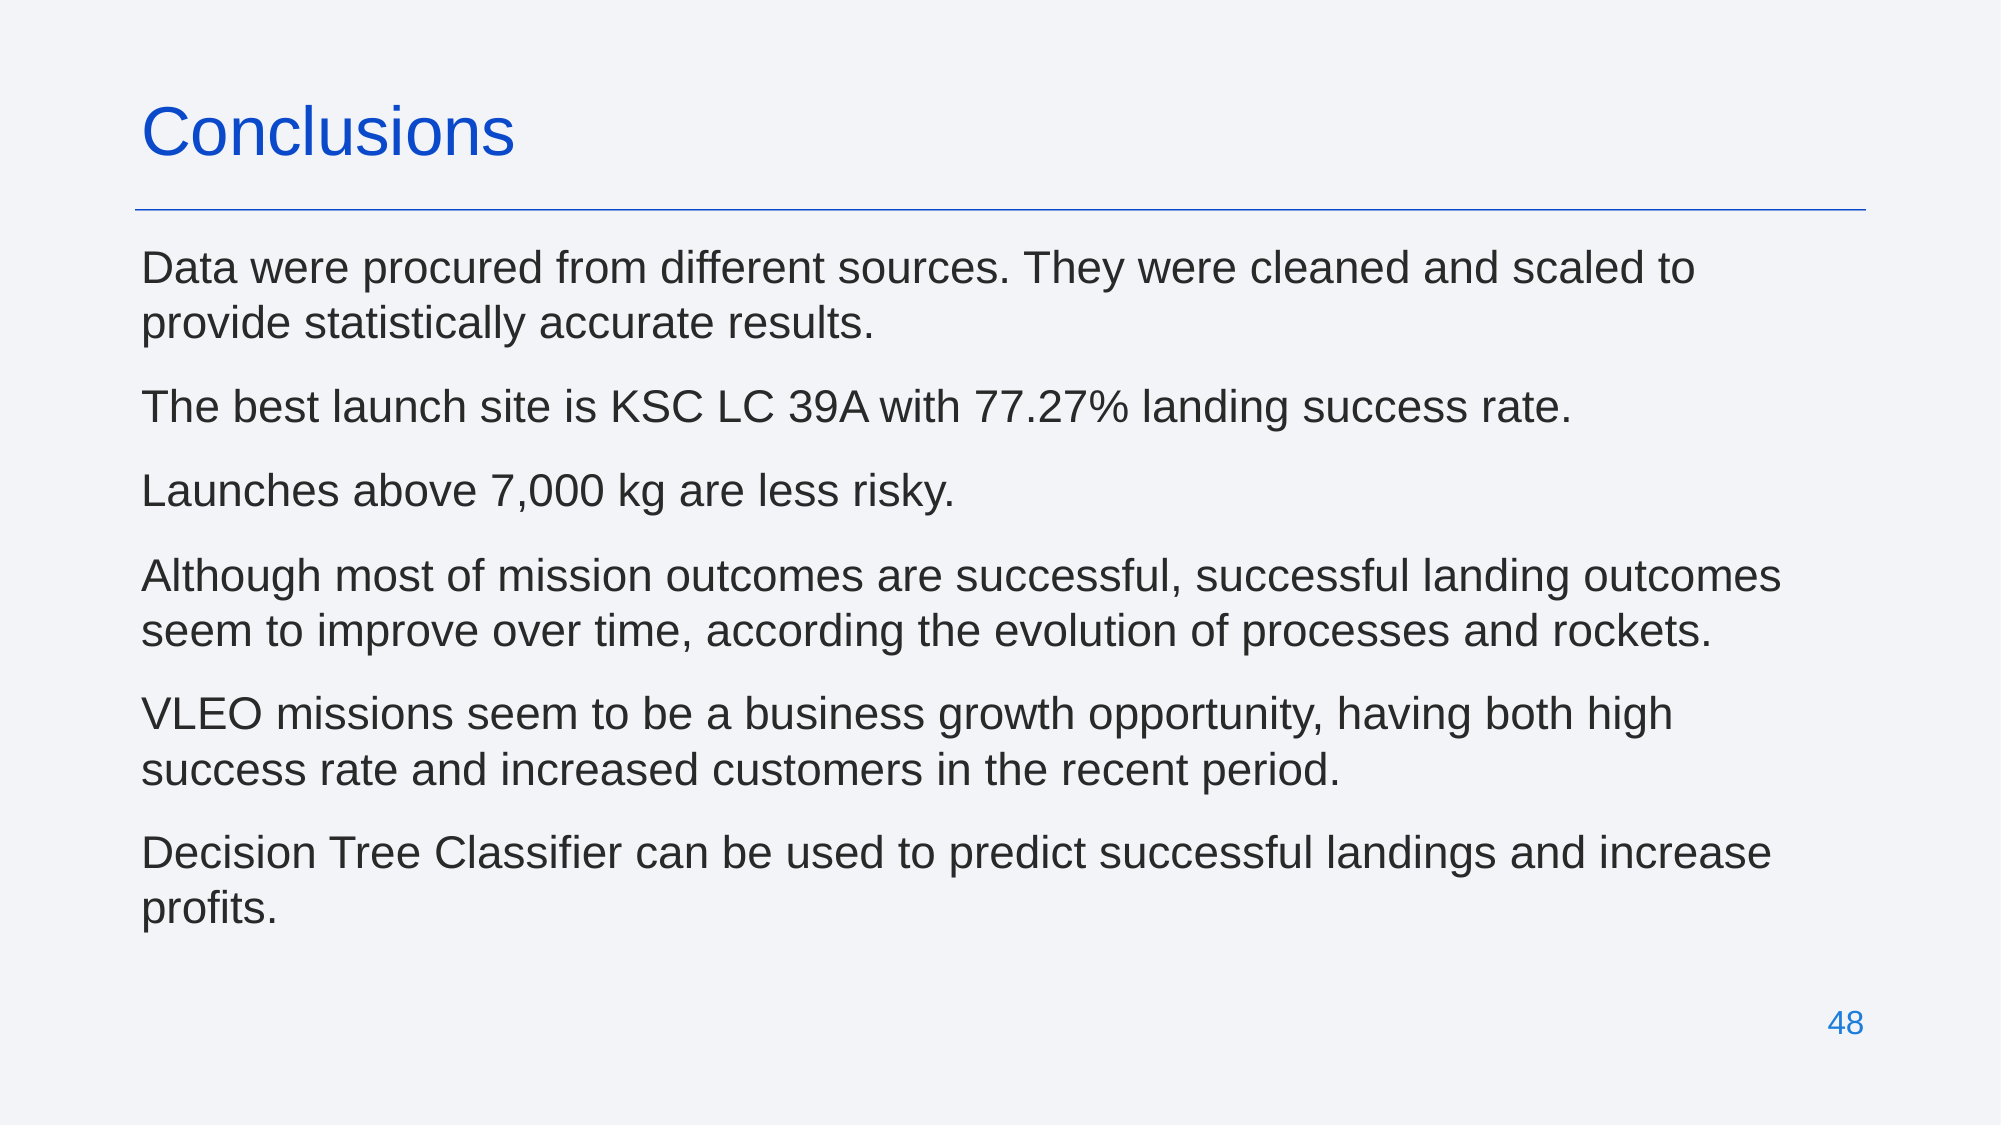

Conclusions
Data were procured from different sources. They were cleaned and scaled to provide statistically accurate results.
The best launch site is KSC LC 39A with 77.27% landing success rate.
Launches above 7,000 kg are less risky.
Although most of mission outcomes are successful, successful landing outcomes seem to improve over time, according the evolution of processes and rockets.
VLEO missions seem to be a business growth opportunity, having both high success rate and increased customers in the recent period.
Decision Tree Classifier can be used to predict successful landings and increase profits.
48